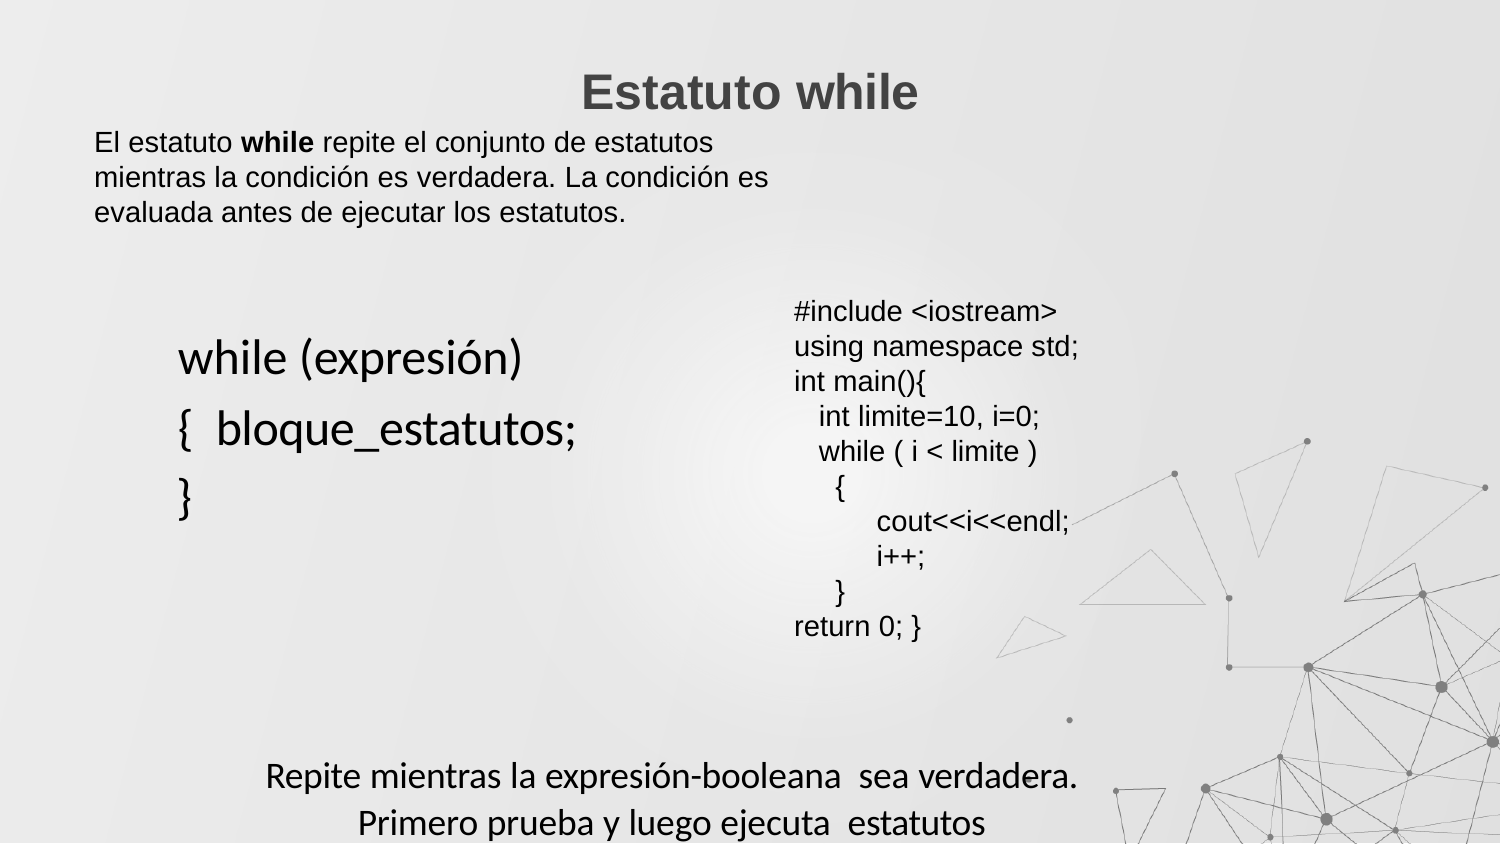

# Estatuto while
El estatuto while repite el conjunto de estatutos mientras la condición es verdadera. La condición es evaluada antes de ejecutar los estatutos.
#include <iostream>
using namespace std;
int main(){
   int limite=10, i=0;
   while ( i < limite )
     {
          cout<<i<<endl;
          i++;
     }
return 0; }
while (expresión)
{  bloque_estatutos;
}
Repite mientras la expresión-booleana  sea verdadera.
Primero prueba y luego ejecuta  estatutos